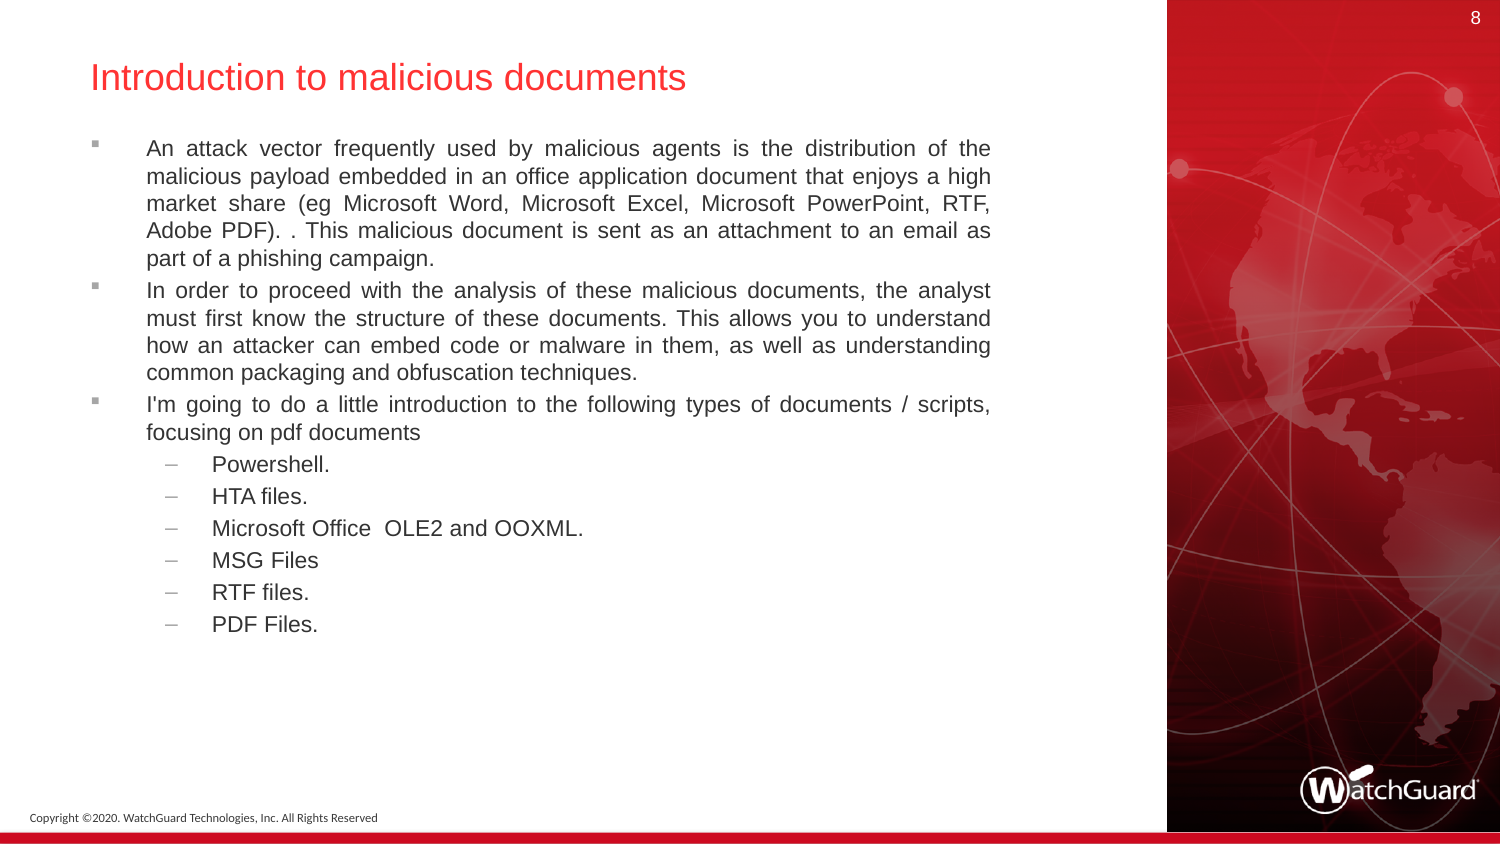

8
# Introduction to malicious documents
An attack vector frequently used by malicious agents is the distribution of the malicious payload embedded in an office application document that enjoys a high market share (eg Microsoft Word, Microsoft Excel, Microsoft PowerPoint, RTF, Adobe PDF). . This malicious document is sent as an attachment to an email as part of a phishing campaign.
In order to proceed with the analysis of these malicious documents, the analyst must first know the structure of these documents. This allows you to understand how an attacker can embed code or malware in them, as well as understanding common packaging and obfuscation techniques.
I'm going to do a little introduction to the following types of documents / scripts, focusing on pdf documents
Powershell.
HTA files.
Microsoft Office  OLE2 and OOXML.
MSG Files
RTF files.
PDF Files.